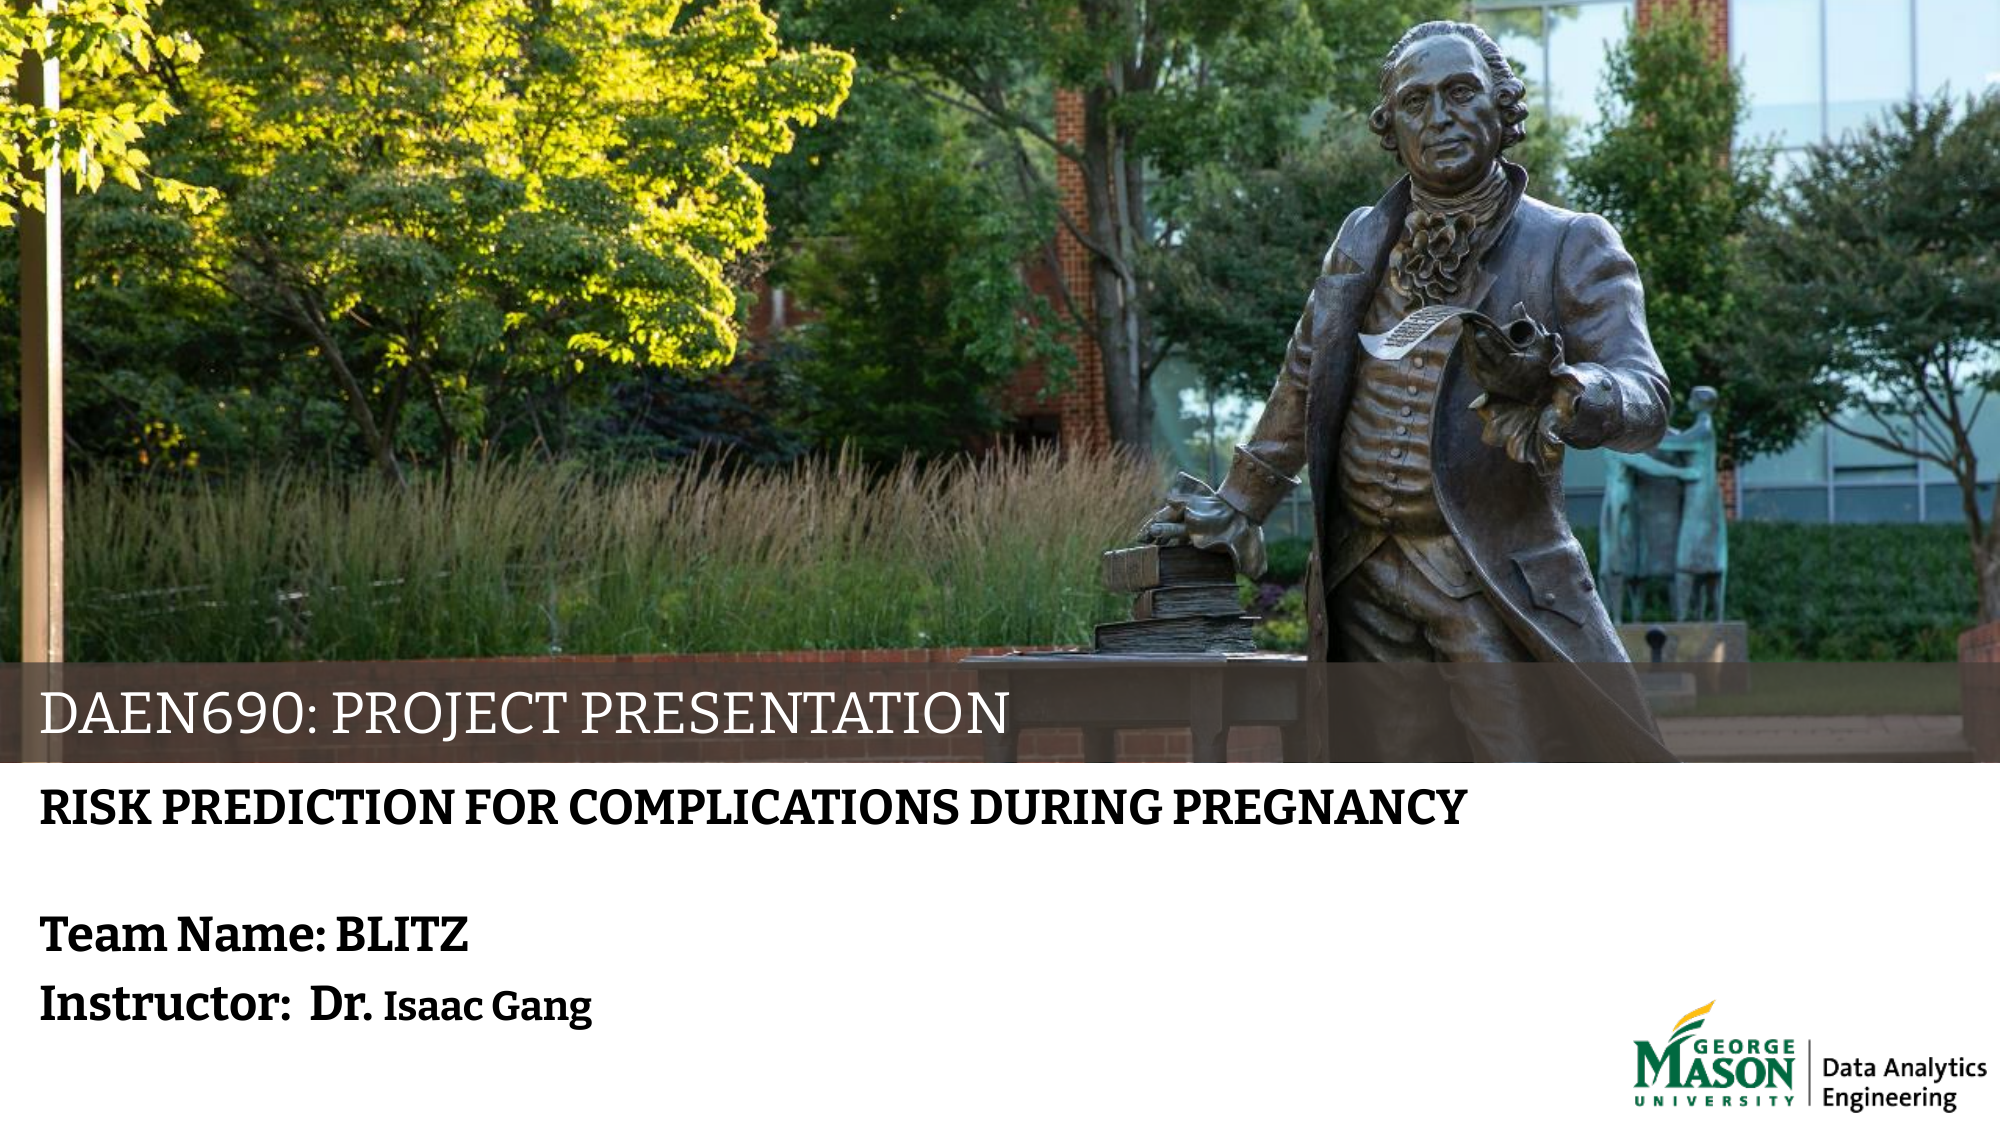

DAEN690: PROJECT PRESENTATION

RISK PREDICTION FOR COMPLICATIONS DURING PREGNANCY
Team Name: BLITZ
Instructor:  Dr. Isaac Gang

# Sprint 1 INTERIM Status Update